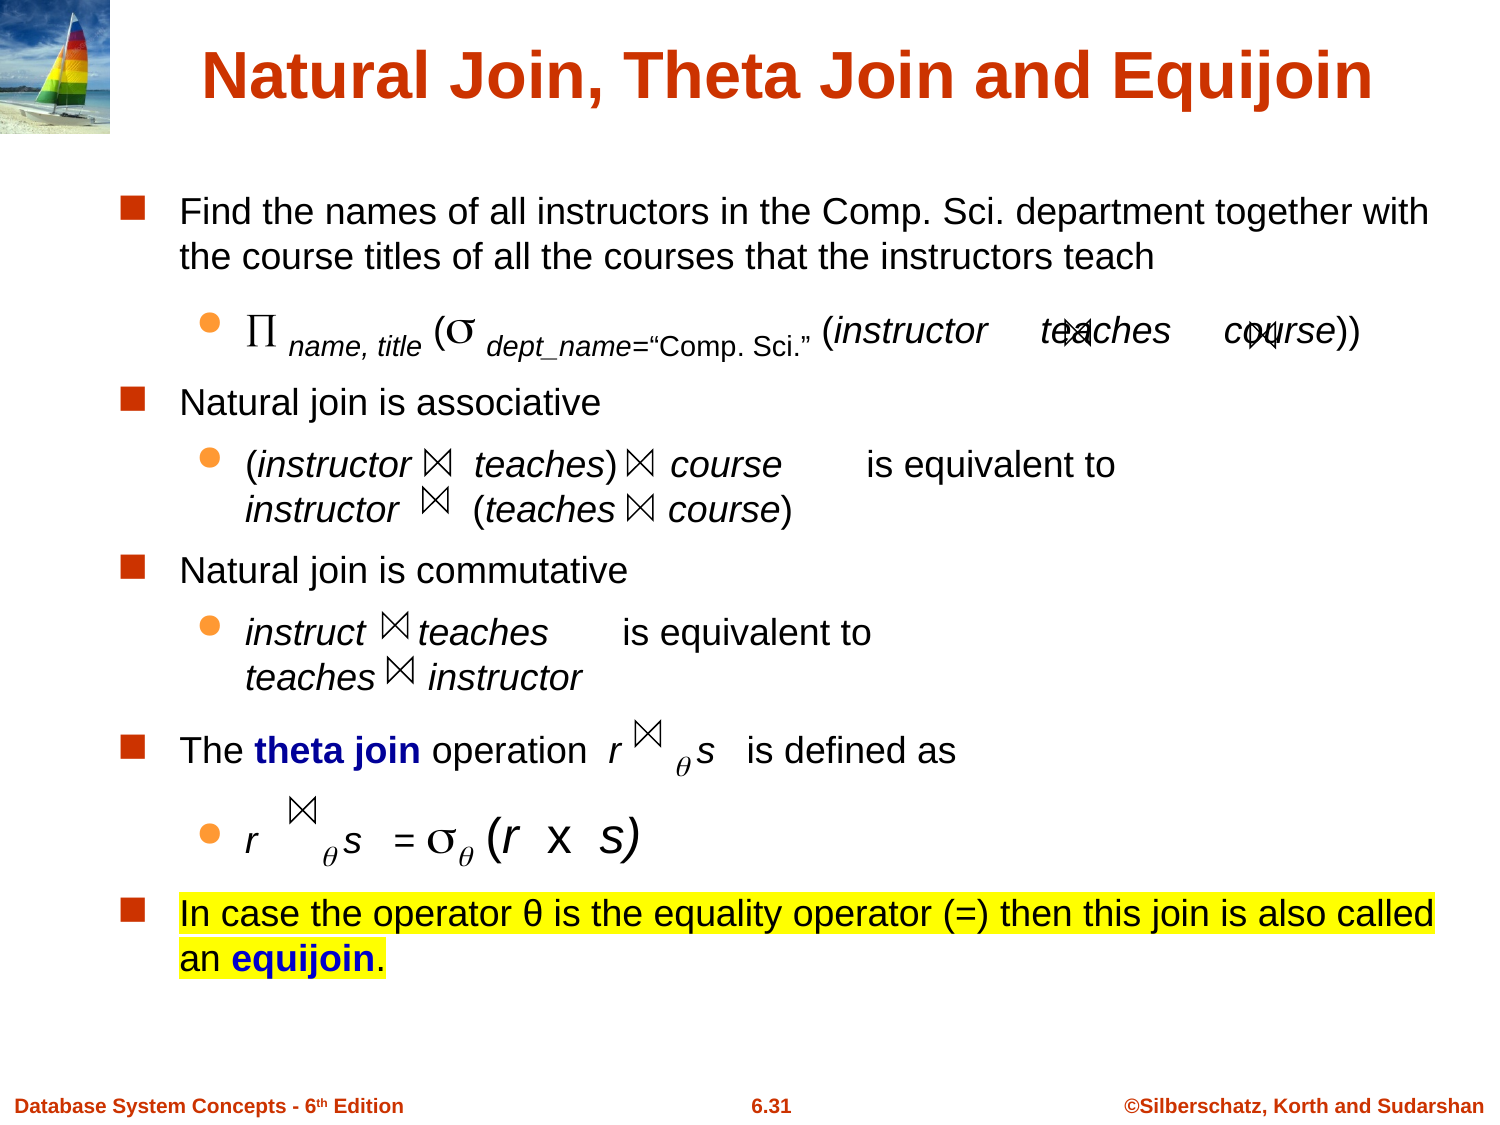

Natural Join, Theta Join and Equijoin
Find the names of all instructors in the Comp. Sci. department together with the course titles of all the courses that the instructors teach
∏ name, title (σ dept_name=“Comp. Sci.” (instructor     teaches     course))
Natural join is associative
(instructor      teaches)     course        is equivalent to
instructor       (teaches     course)
Natural join is commutative
instruct     teaches       is equivalent to
teaches     instructor
The theta join operation  r     θ s   is defined as
r      θ s   = σθ (r  x  s)
In case the operator θ is the equality operator (=) then this join is also called an equijoin.